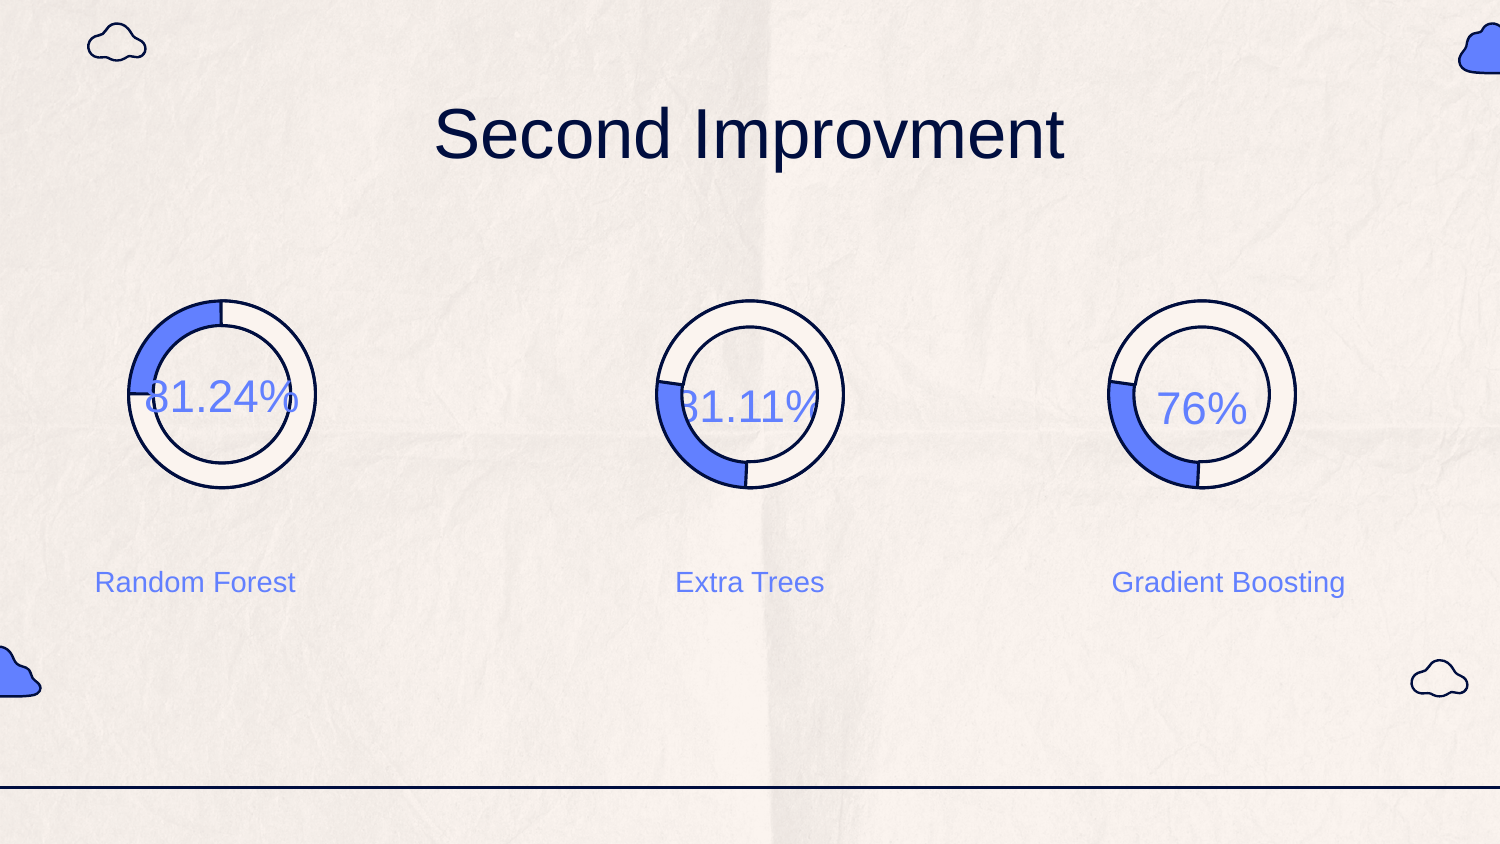

# Second Improvment

81.24%
81.11%
76%
Random Forest
Extra Trees
Gradient Boosting